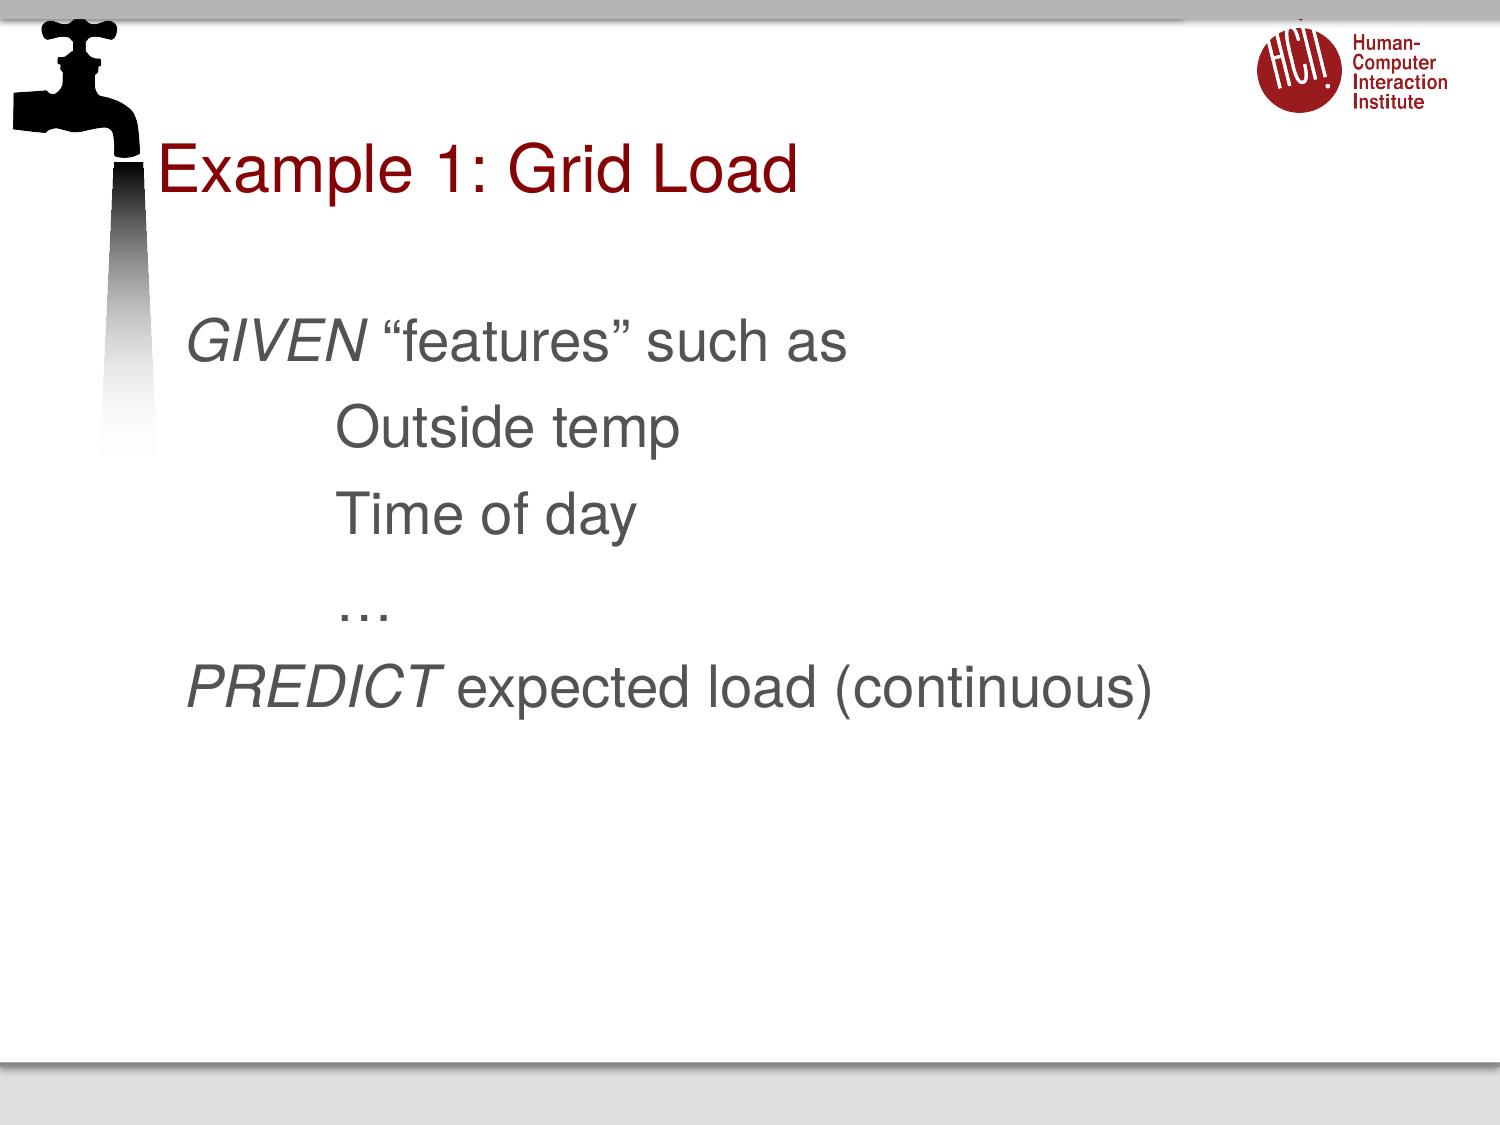

# Example 1: Grid Load
GIVEN “features” such as
	Outside temp
	Time of day
	…
PREDICT expected load (continuous)